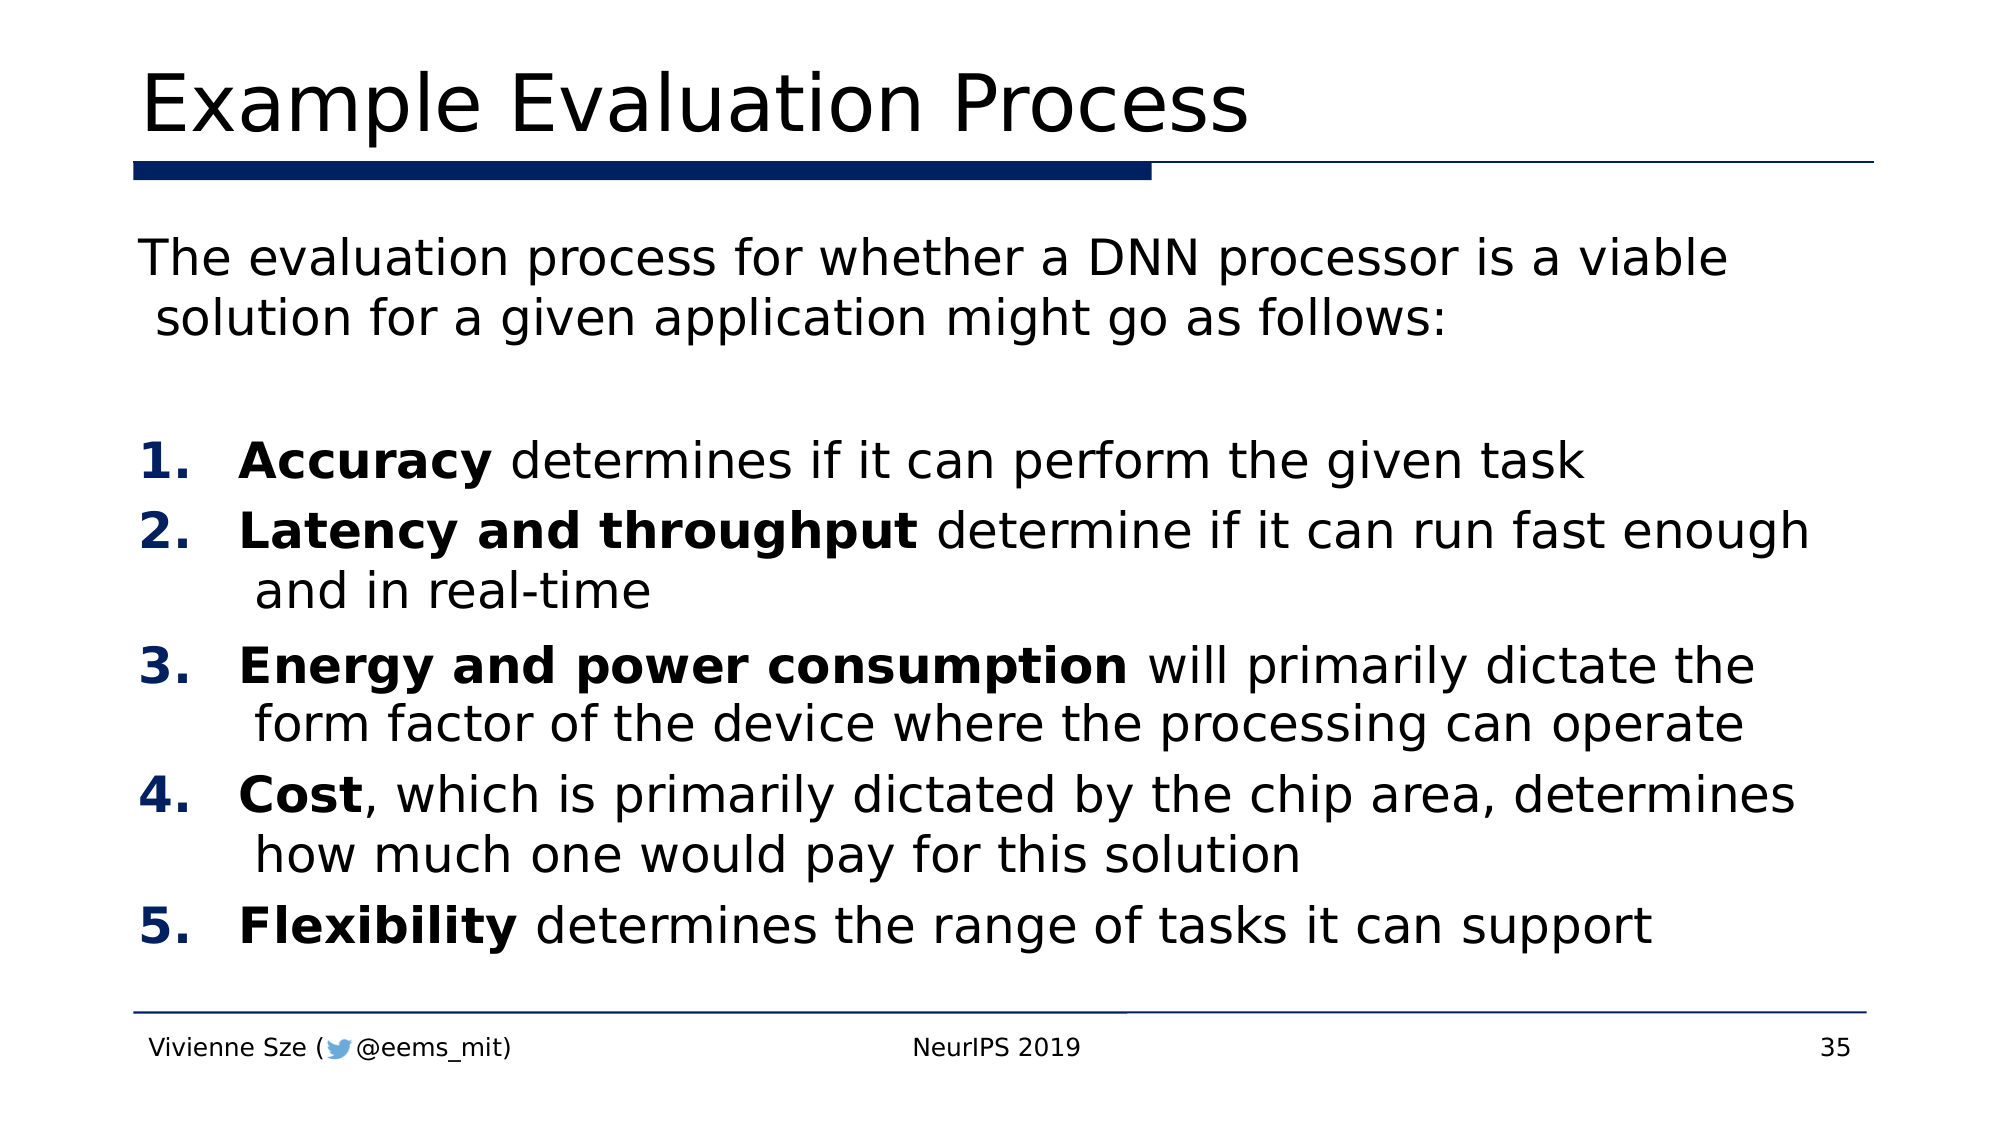

# Example Evaluation Process
The evaluation process for whether a DNN processor is a viable  solution for a given application might go as follows:

Accuracy determines if it can perform the given task
Latency and throughput determine if it can run fast enough  and in real-time
Energy and power consumption will primarily dictate the  form factor of the device where the processing can operate
Cost, which is primarily dictated by the chip area, determines  how much one would pay for this solution
Flexibility determines the range of tasks it can support
Vivienne Sze (
@eems_mit)
NeurIPS 2019
35